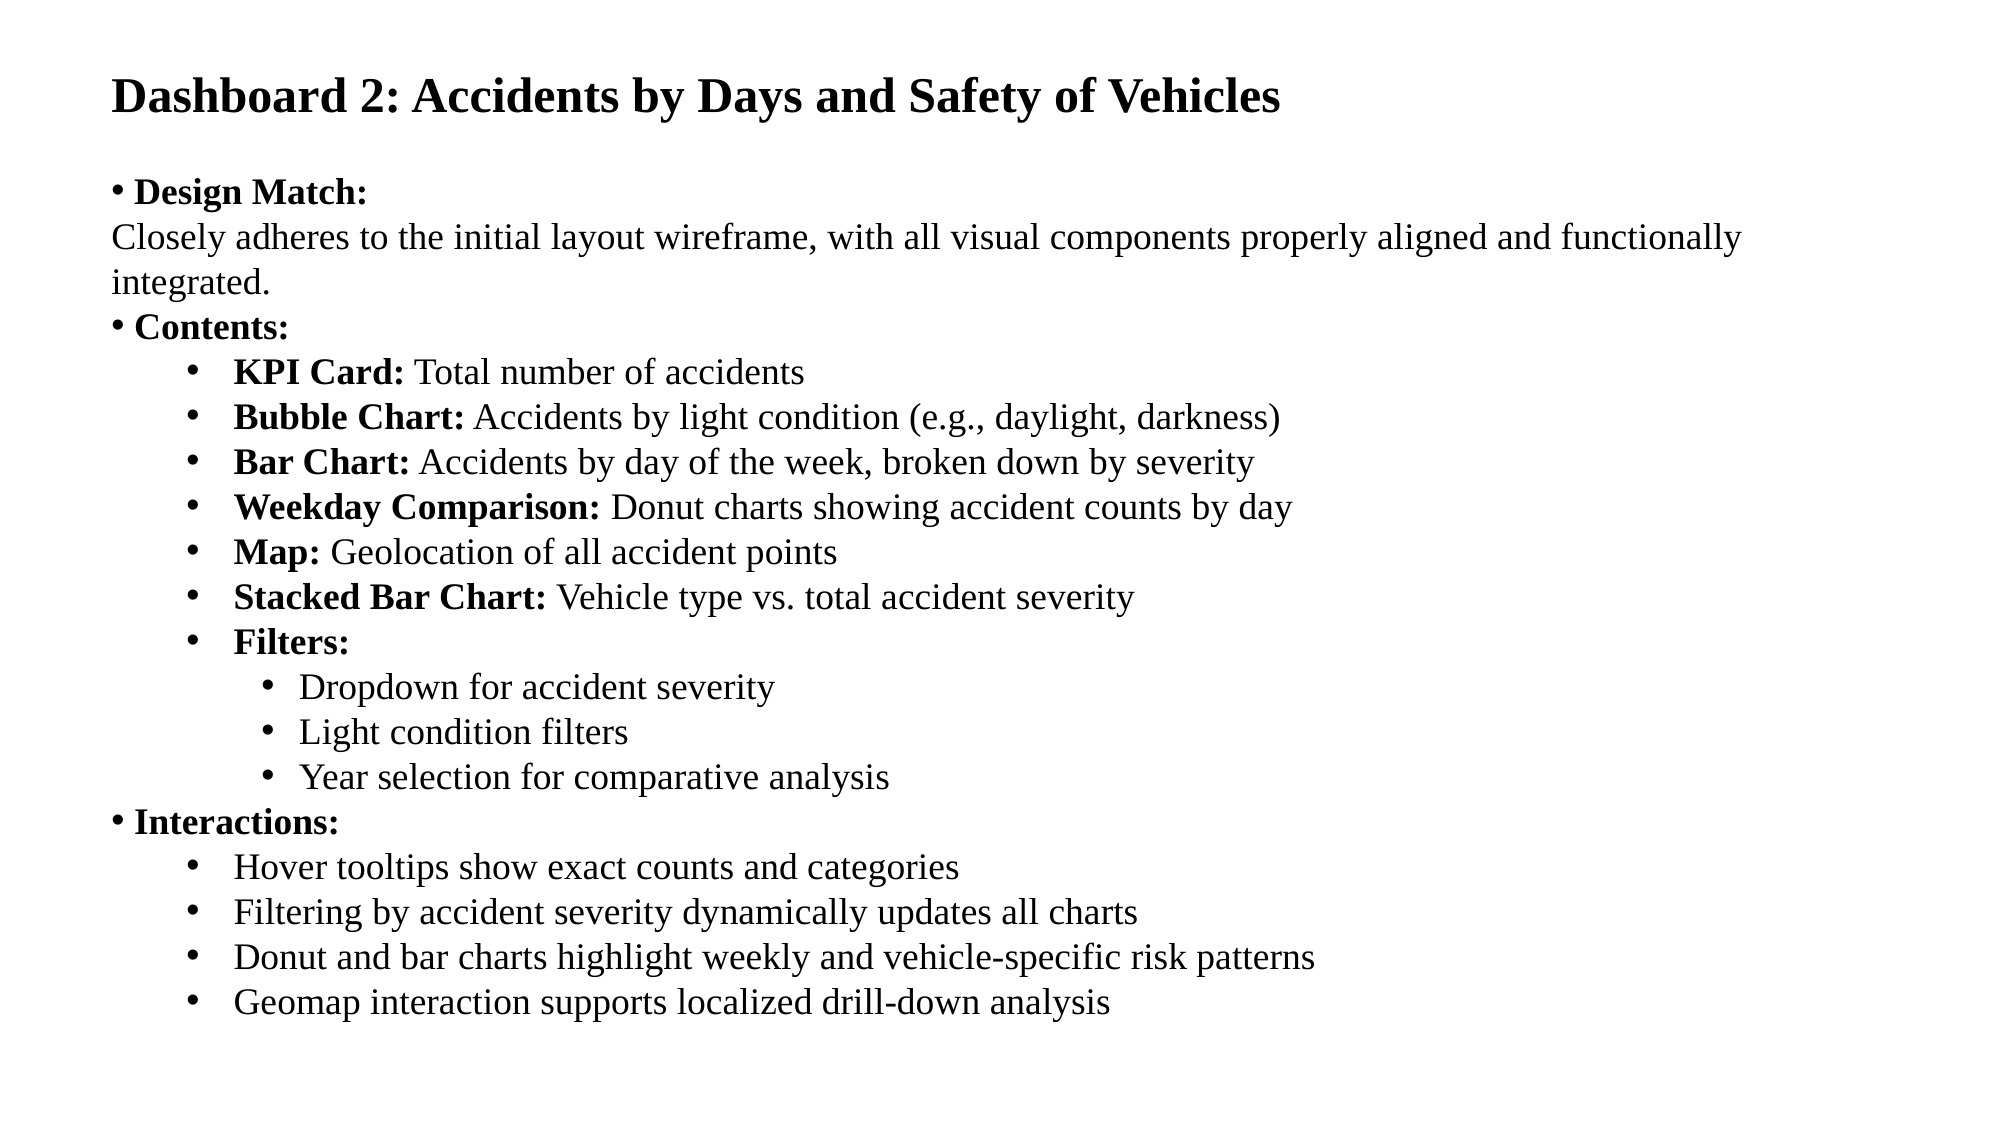

Dashboard 2: Accidents by Days and Safety of Vehicles

 Design Match:
Closely adheres to the initial layout wireframe, with all visual components properly aligned and functionally integrated.
 Contents:
KPI Card: Total number of accidents
Bubble Chart: Accidents by light condition (e.g., daylight, darkness)
Bar Chart: Accidents by day of the week, broken down by severity
Weekday Comparison: Donut charts showing accident counts by day
Map: Geolocation of all accident points
Stacked Bar Chart: Vehicle type vs. total accident severity
Filters:
Dropdown for accident severity
Light condition filters
Year selection for comparative analysis
 Interactions:
Hover tooltips show exact counts and categories
Filtering by accident severity dynamically updates all charts
Donut and bar charts highlight weekly and vehicle-specific risk patterns
Geomap interaction supports localized drill-down analysis